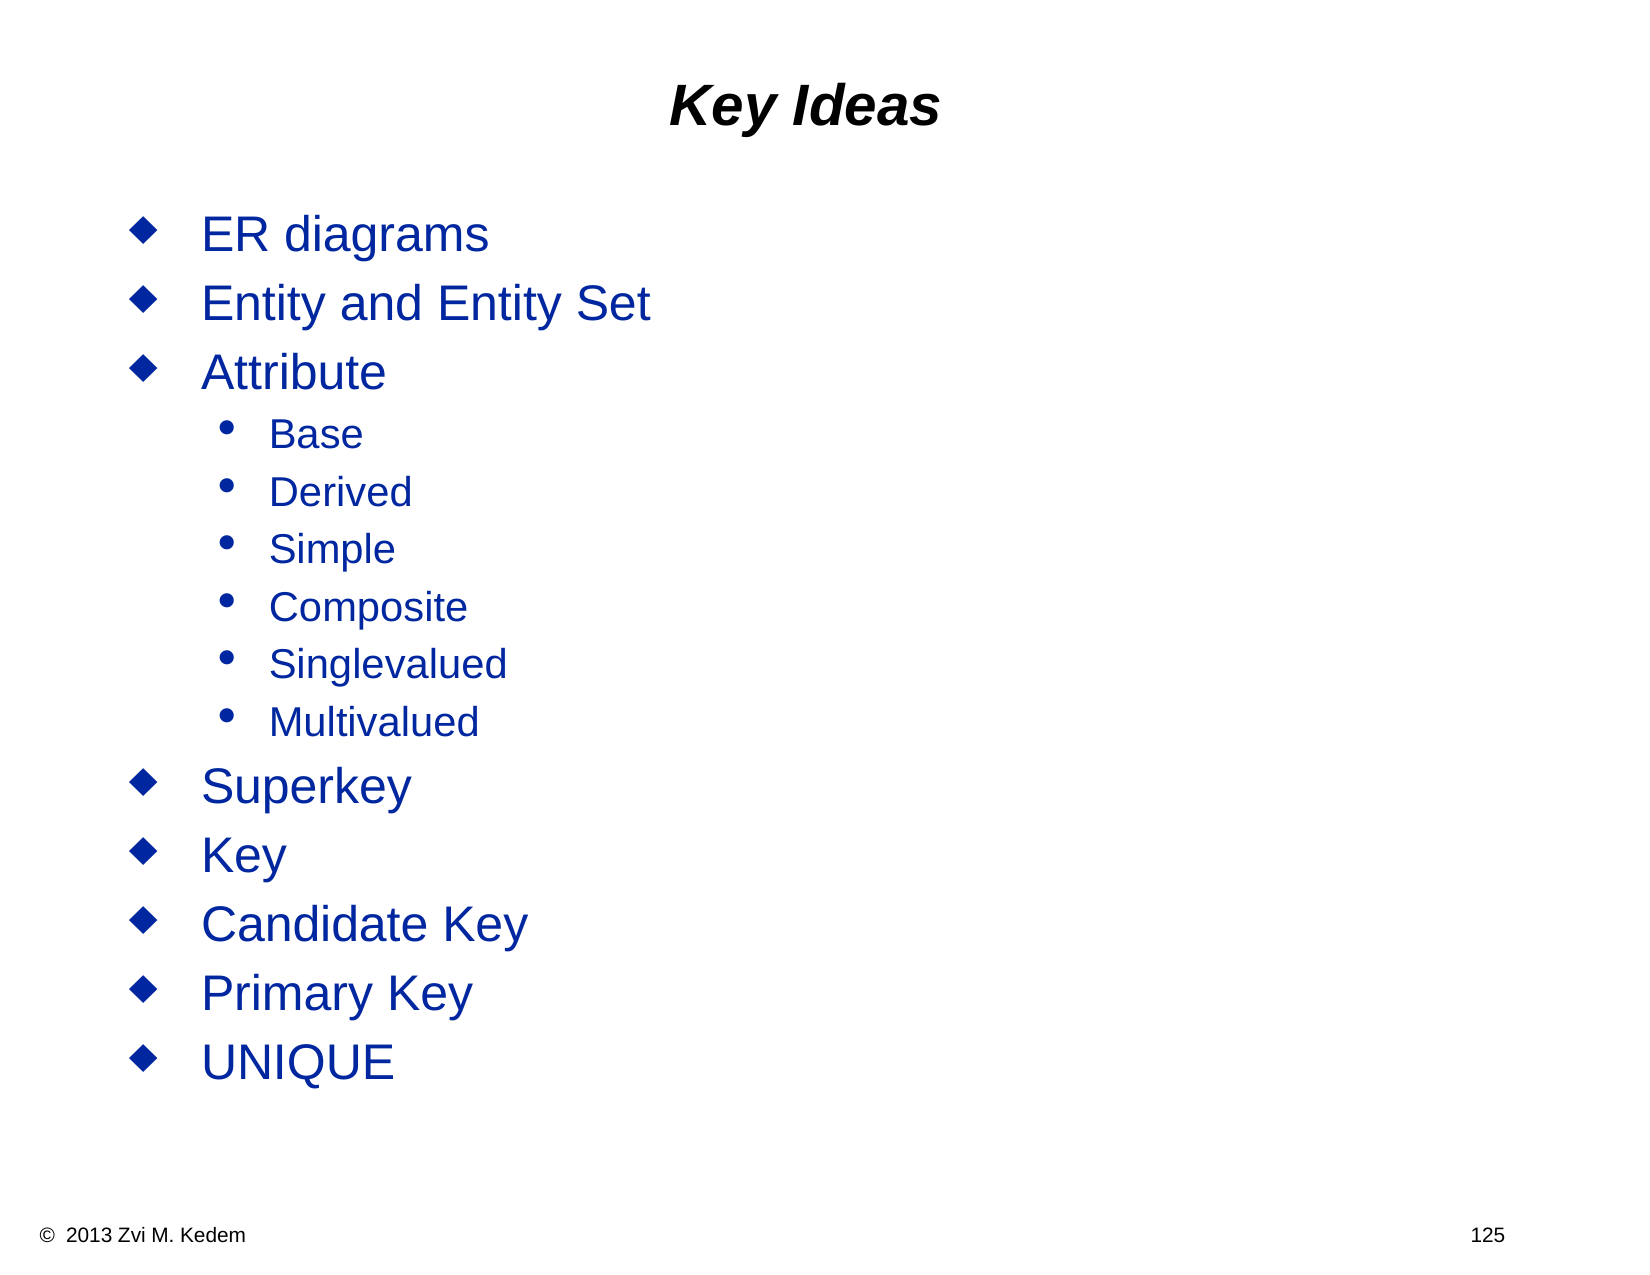

# Key Ideas
ER diagrams
Entity and Entity Set
Attribute
Base
Derived
Simple
Composite
Singlevalued
Multivalued
Superkey
Key
Candidate Key
Primary Key
UNIQUE